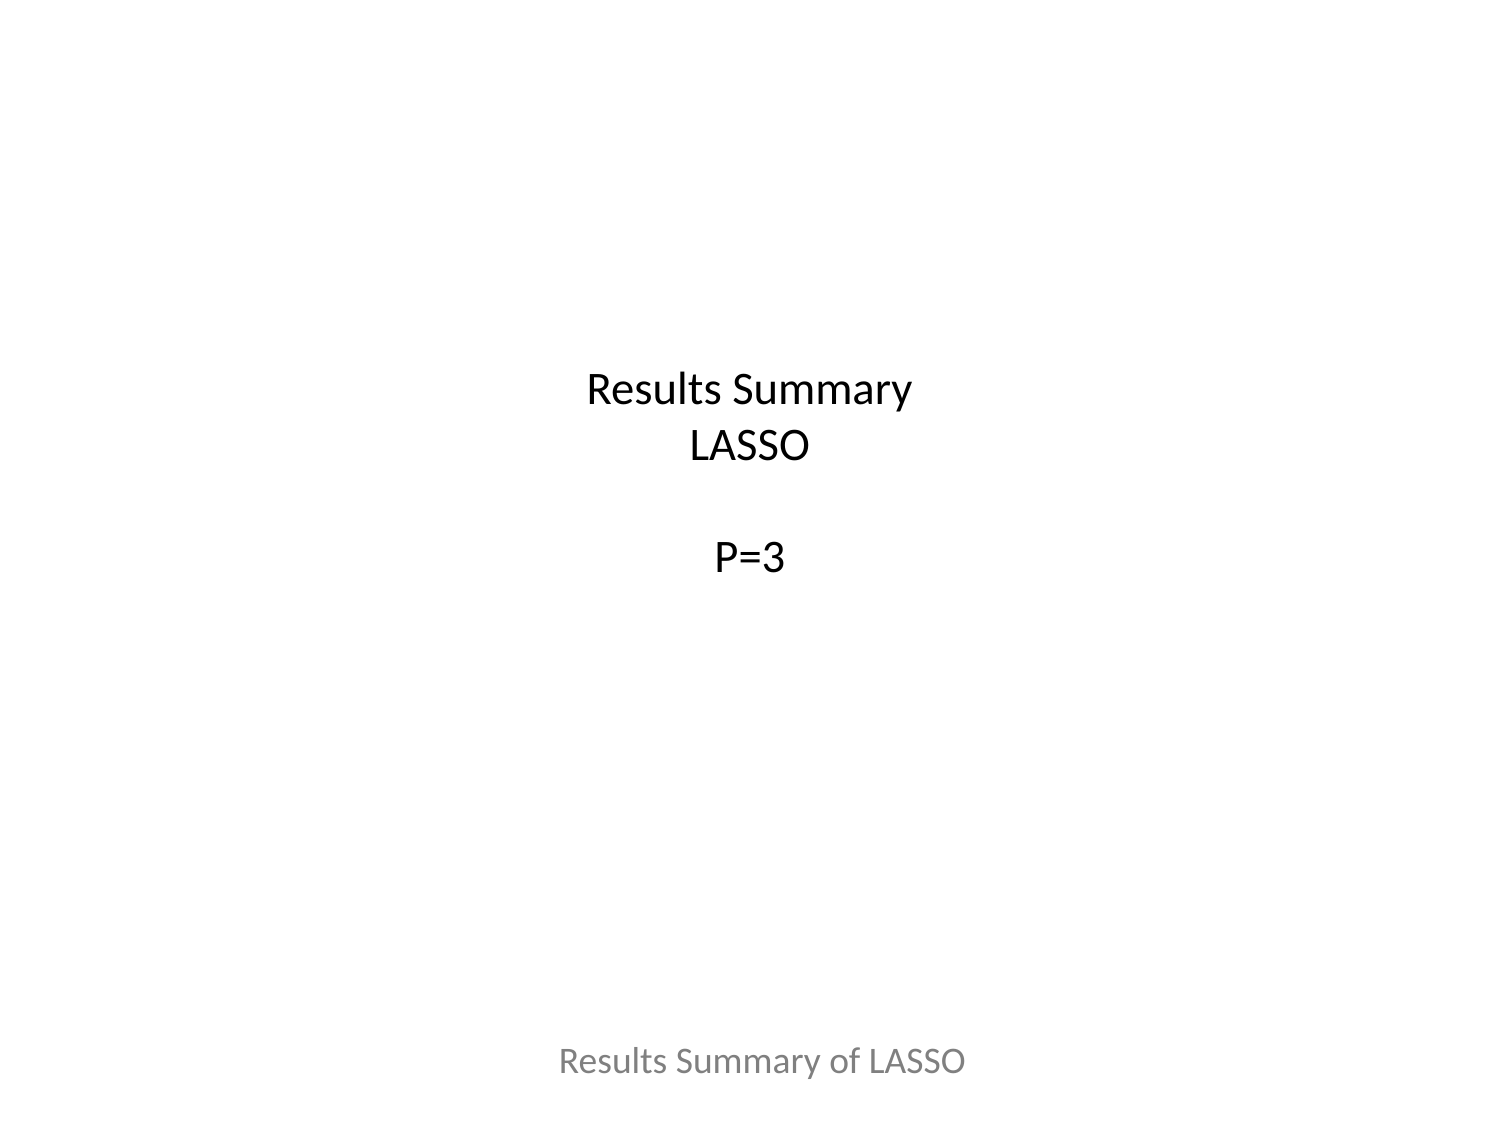

# Results Summary LASSO P=3
Results Summary of LASSO